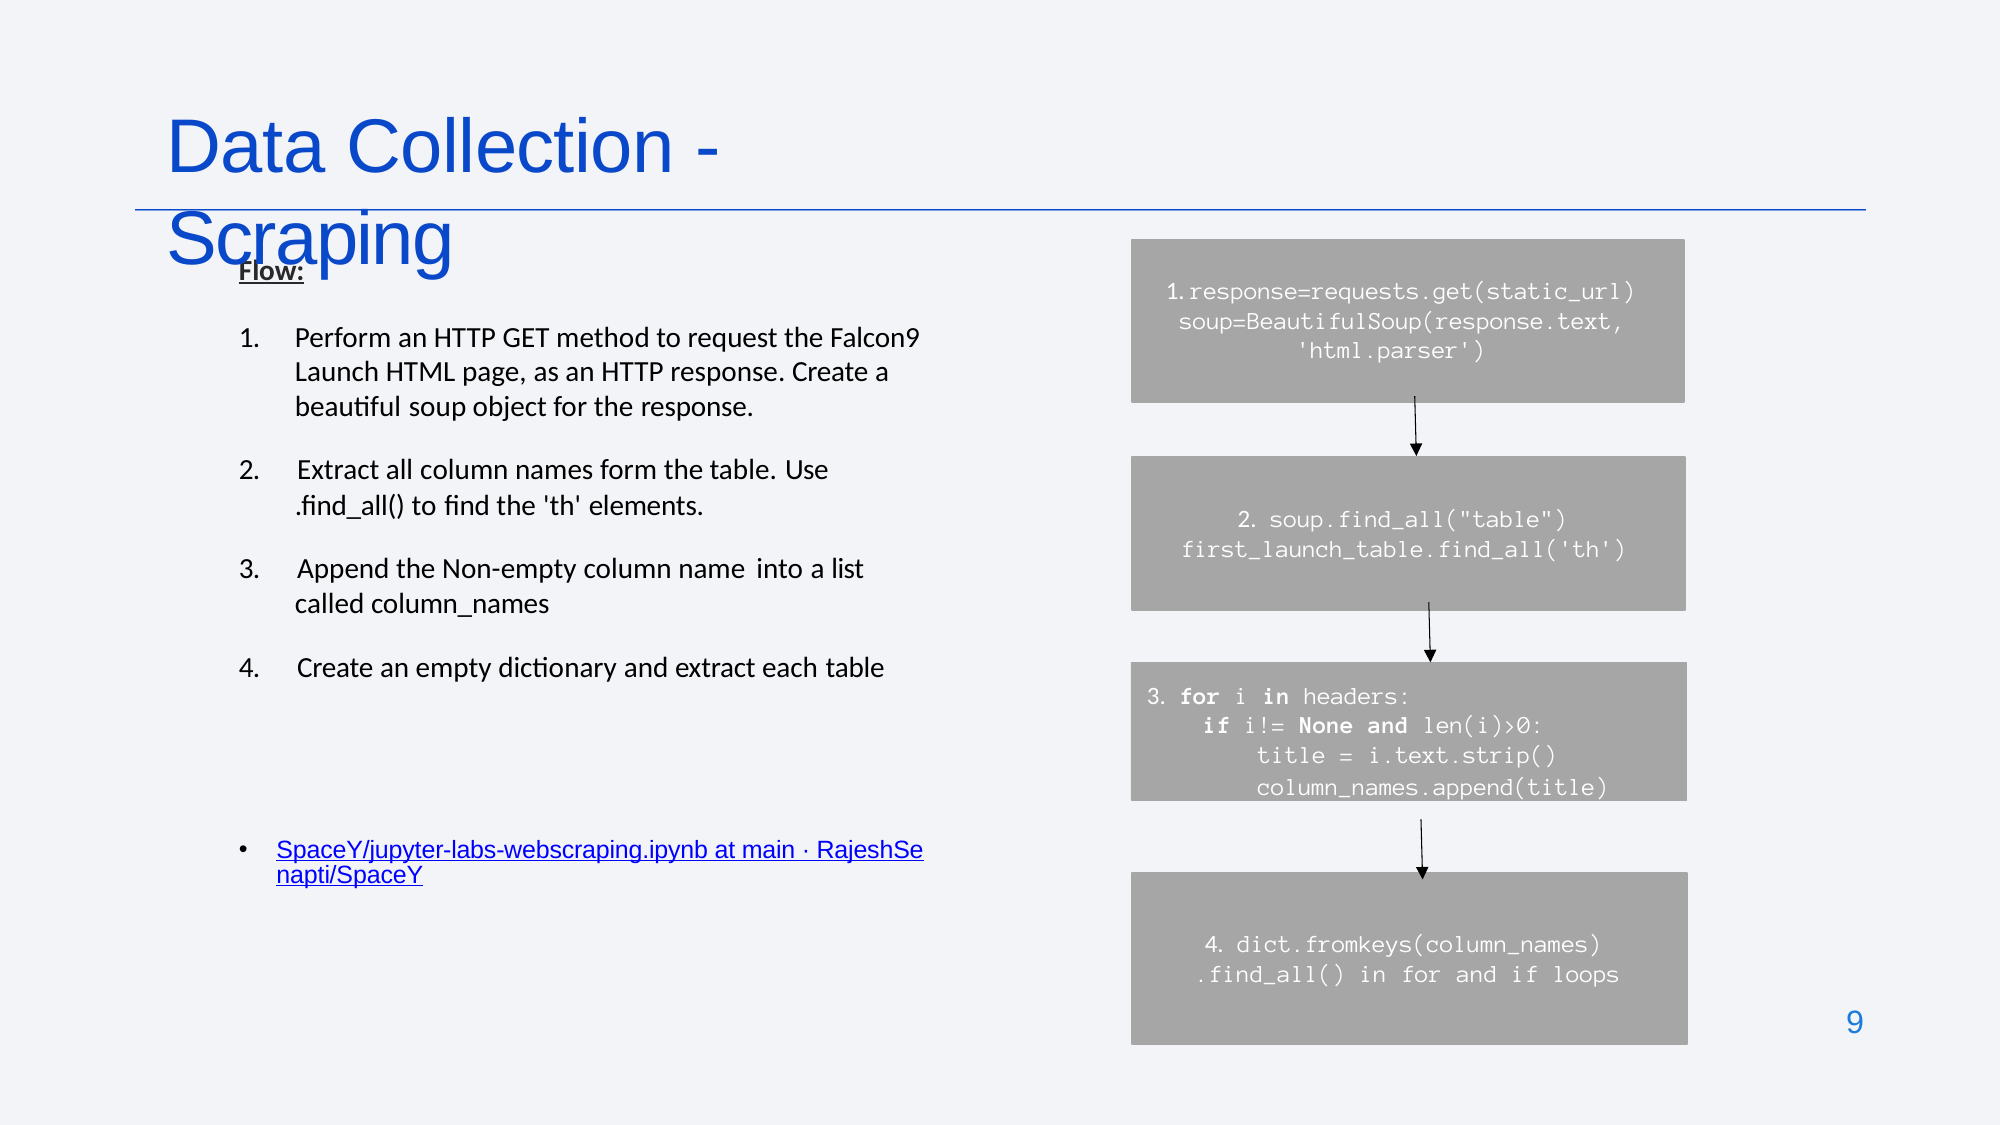

# Data Collection - Scraping

Flow:
1. response=requests.get(static_url) soup=BeautifulSoup(response.text,
'html.parser')
1.	Perform an HTTP GET method to request the Falcon9 Launch HTML page, as an HTTP response. Create a beautiful soup object for the response.

2.	Extract all column names form the table. Use
.find_all() to find the 'th' elements.

2. soup.find_all("table") first_launch_table.find_all('th')
3.	Append the Non-empty column name into a list
called column_names
4.	Create an empty dictionary and extract each table
3. for i in headers:
if i!= None and len(i)>0:
title = i.text.strip()
column_names.append(title)
SpaceY/jupyter-labs-webscraping.ipynb at main · RajeshSenapti/SpaceY

4. dict.fromkeys(column_names)
.find_all() in for and if loops
9